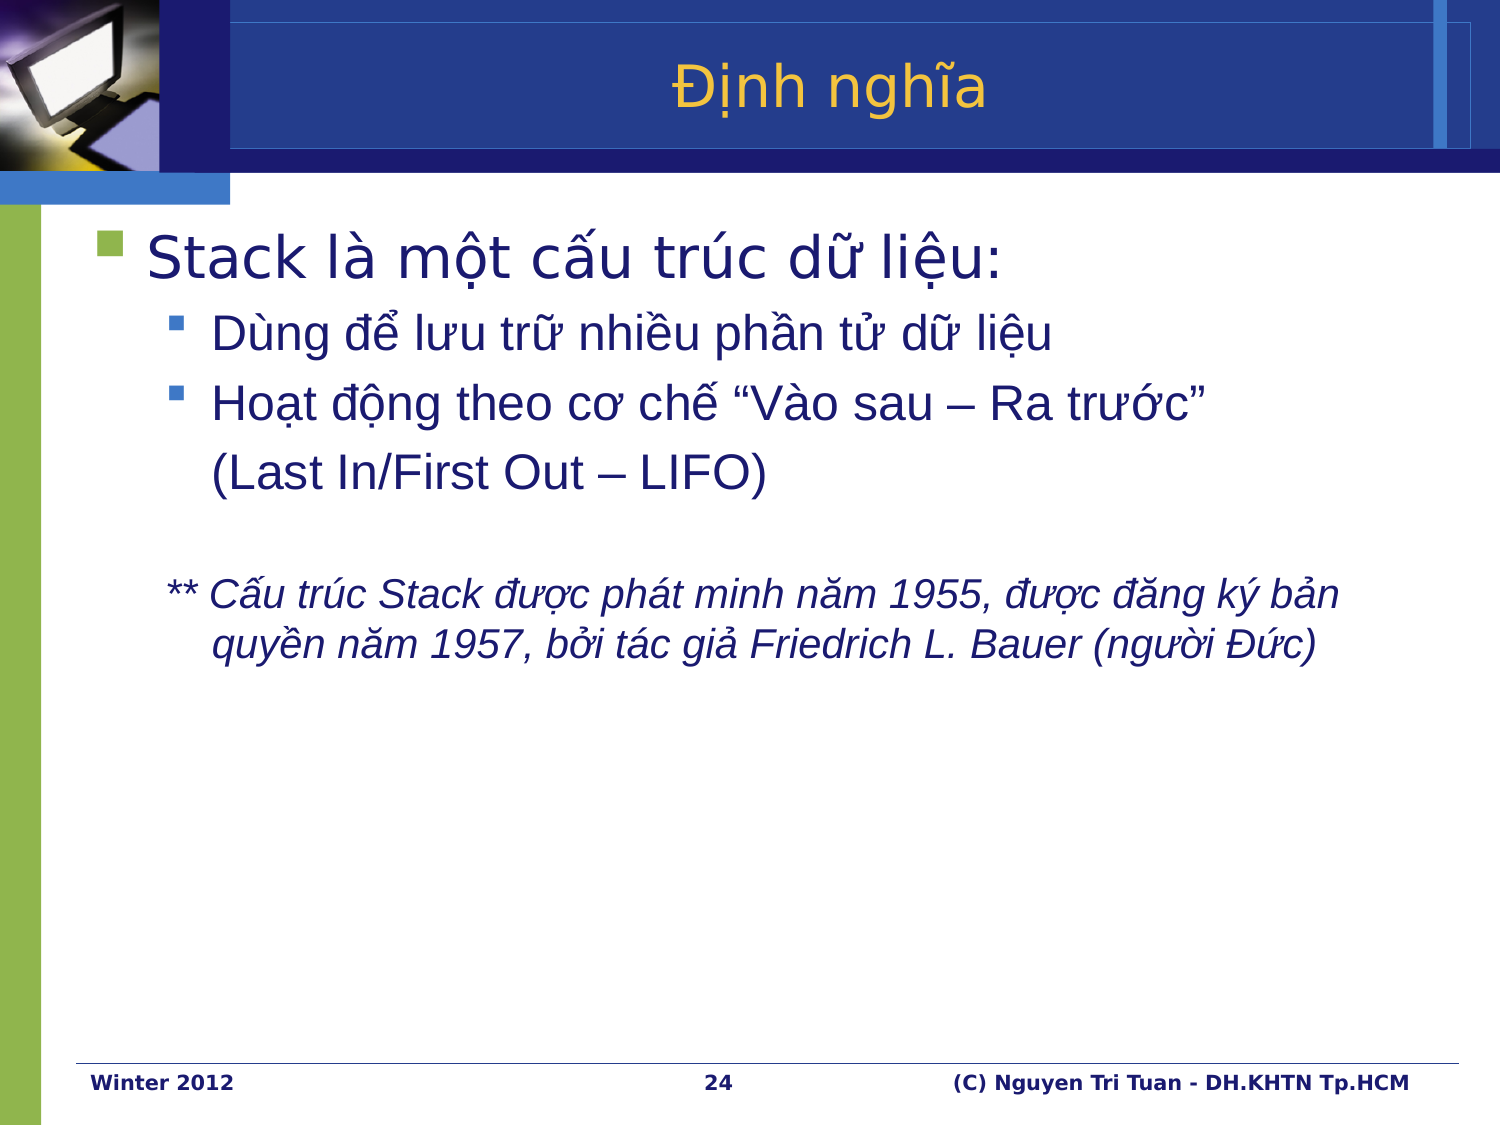

# Định nghĩa
Stack là một cấu trúc dữ liệu:
Dùng để lưu trữ nhiều phần tử dữ liệu
Hoạt động theo cơ chế “Vào sau – Ra trước”
	(Last In/First Out – LIFO)

** Cấu trúc Stack được phát minh năm 1955, được đăng ký bản quyền năm 1957, bởi tác giả Friedrich L. Bauer (người Đức)

Winter 2012
24
(C) Nguyen Tri Tuan - DH.KHTN Tp.HCM